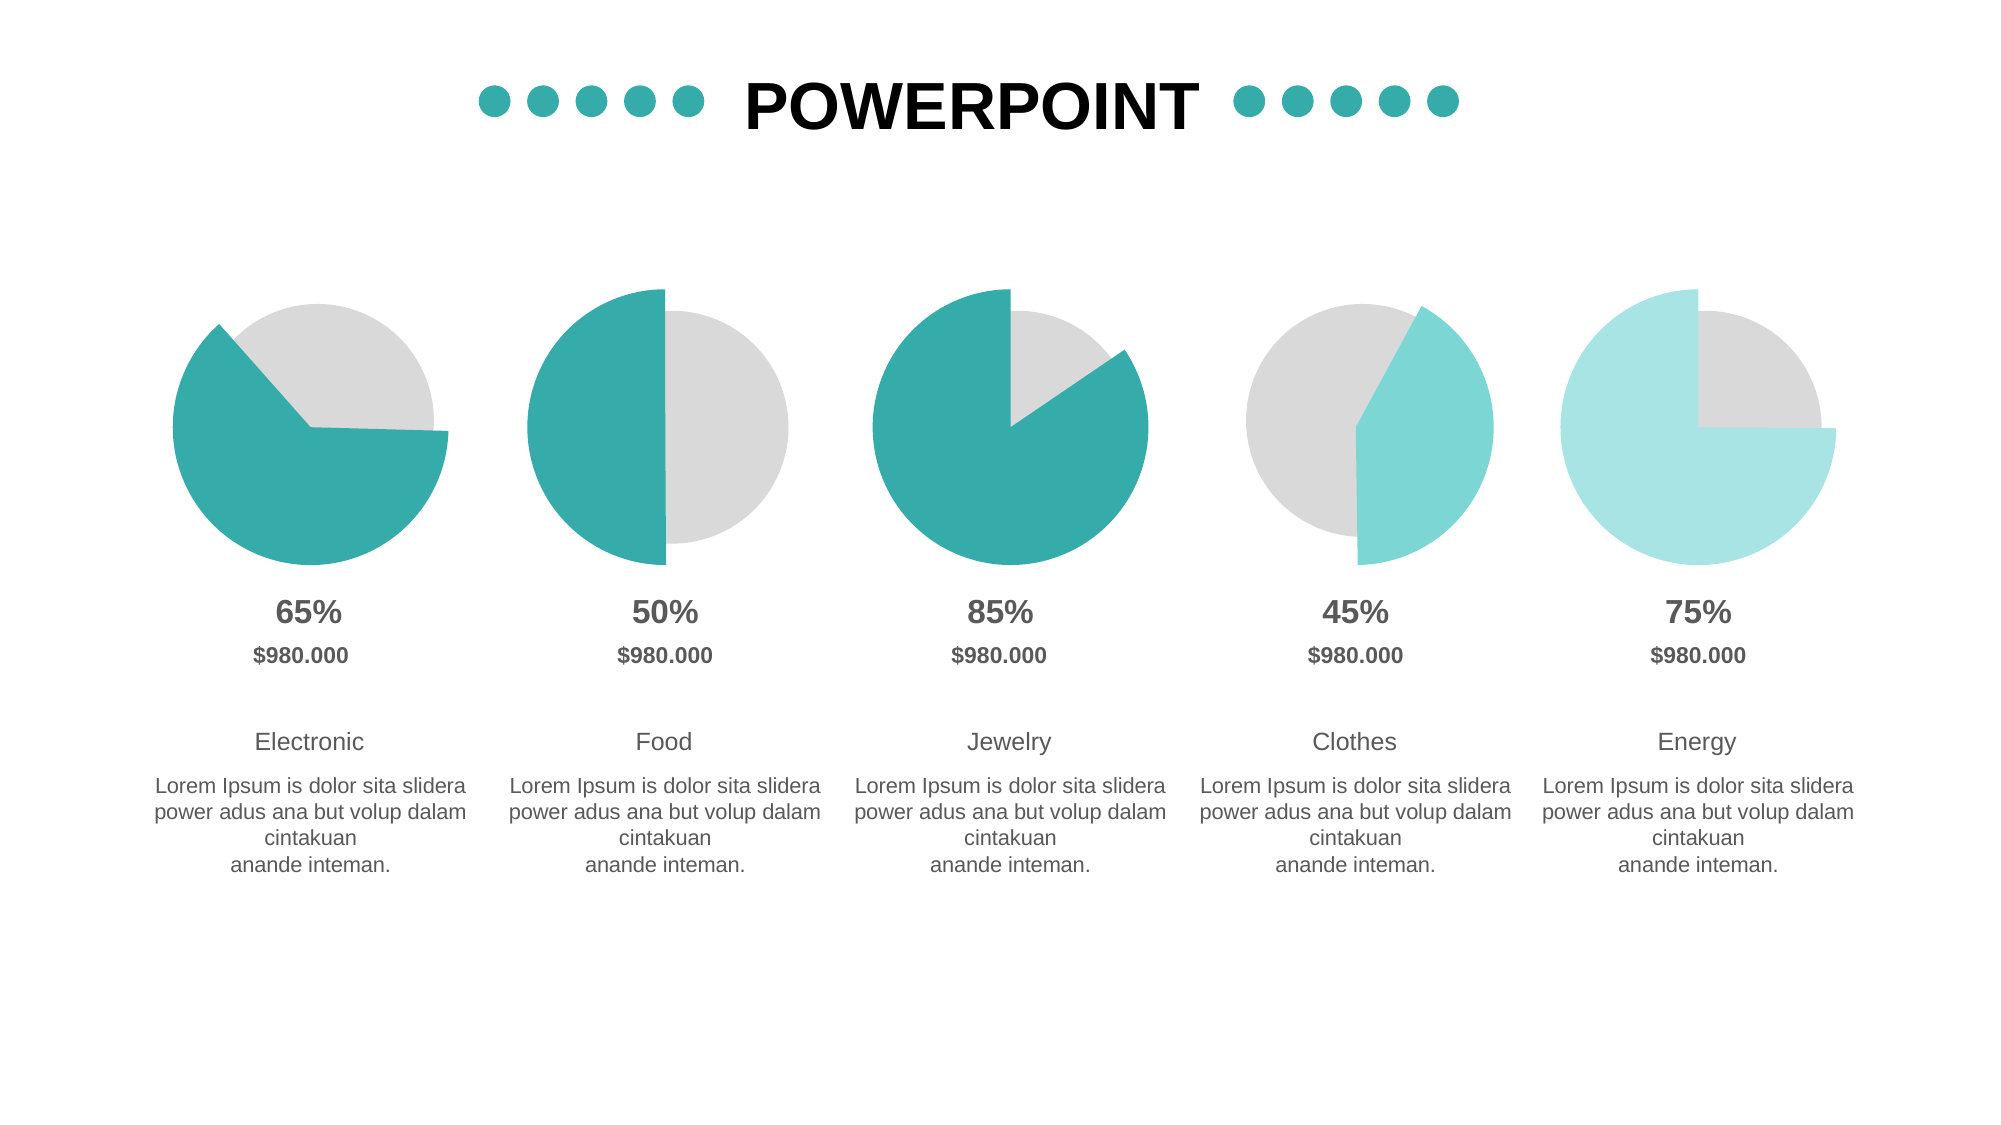

POWERPOINT

65%
$980.000
50%
$980.000
85%
$980.000
45%
$980.000
75%
$980.000
Electronic
Lorem Ipsum is dolor sita slidera power adus ana but volup dalam cintakuan
anande inteman.
Food
Lorem Ipsum is dolor sita slidera power adus ana but volup dalam cintakuan
anande inteman.
Jewelry
Lorem Ipsum is dolor sita slidera power adus ana but volup dalam cintakuan
anande inteman.
Clothes
Lorem Ipsum is dolor sita slidera power adus ana but volup dalam cintakuan
anande inteman.
Energy
Lorem Ipsum is dolor sita slidera power adus ana but volup dalam cintakuan
anande inteman.